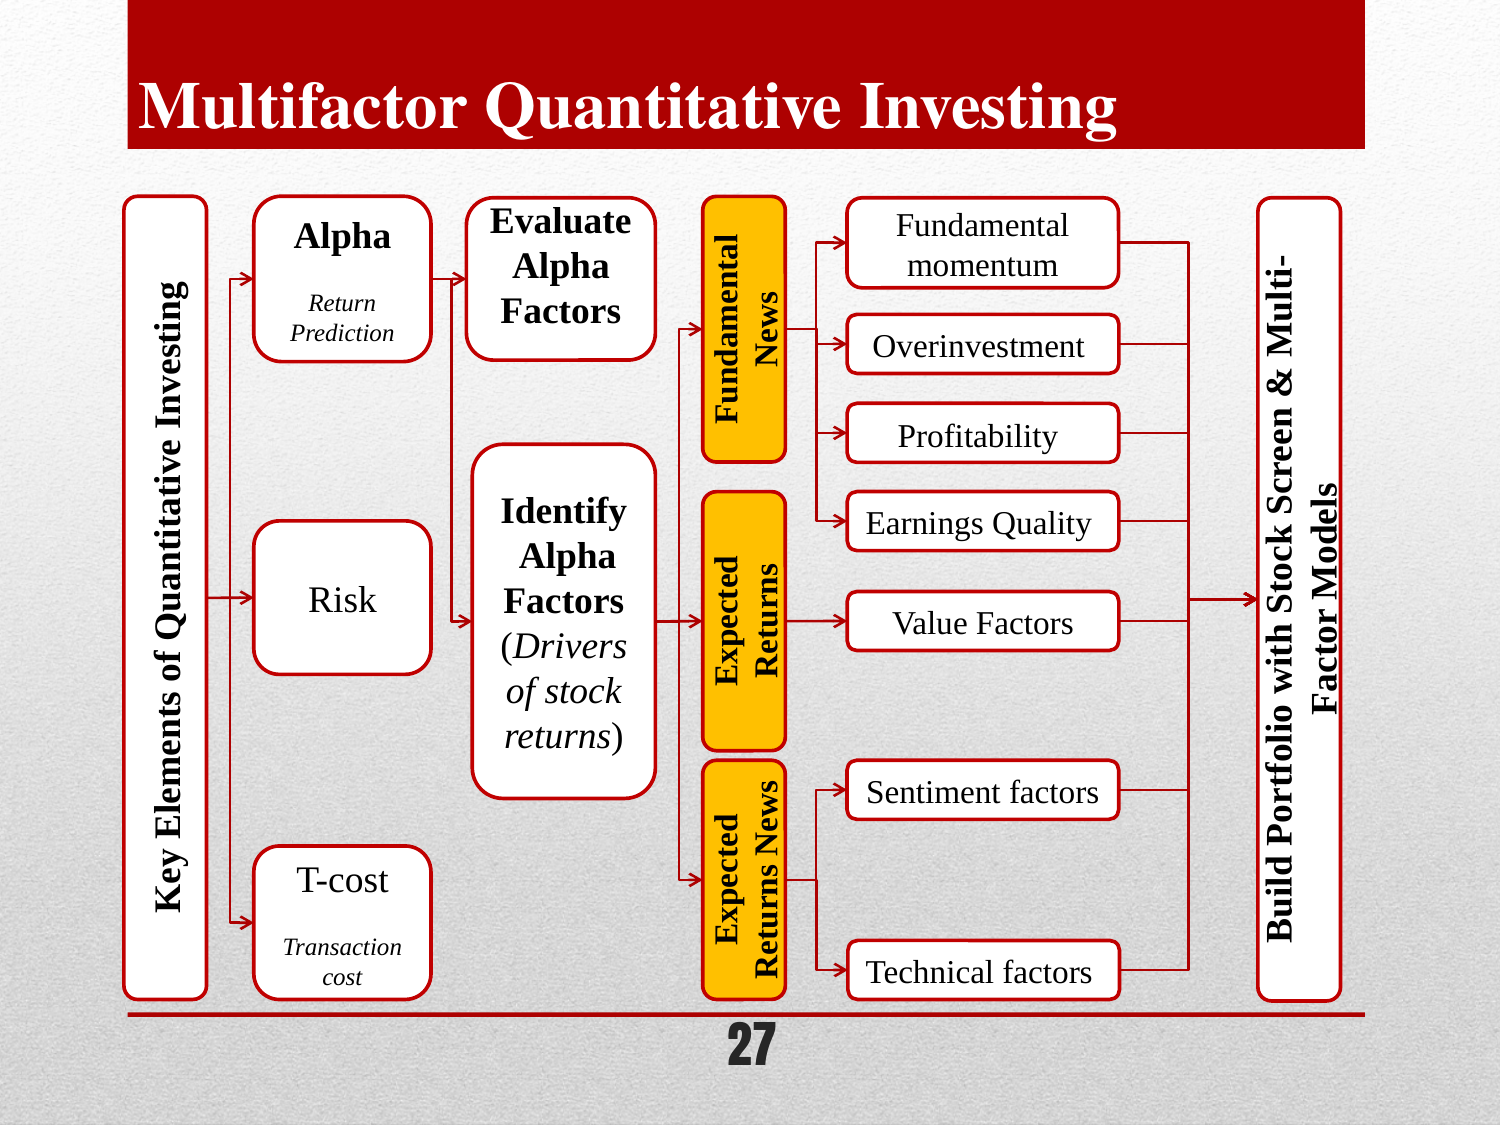

# Multifactor Quantitative Investing
Key Elements of Quantitative Investing
Alpha

Return Prediction
Fundamental News
Evaluate Alpha
Factors

Fundamental momentum
Build Portfolio with Stock Screen & Multi-Factor Models
Overinvestment
Profitability
Identify  Alpha
Factors
(Drivers of stock returns)
Expected Returns
Earnings Quality
Risk
Value Factors
Expected Returns News
Sentiment factors
T-cost

Transaction cost
Technical factors
27